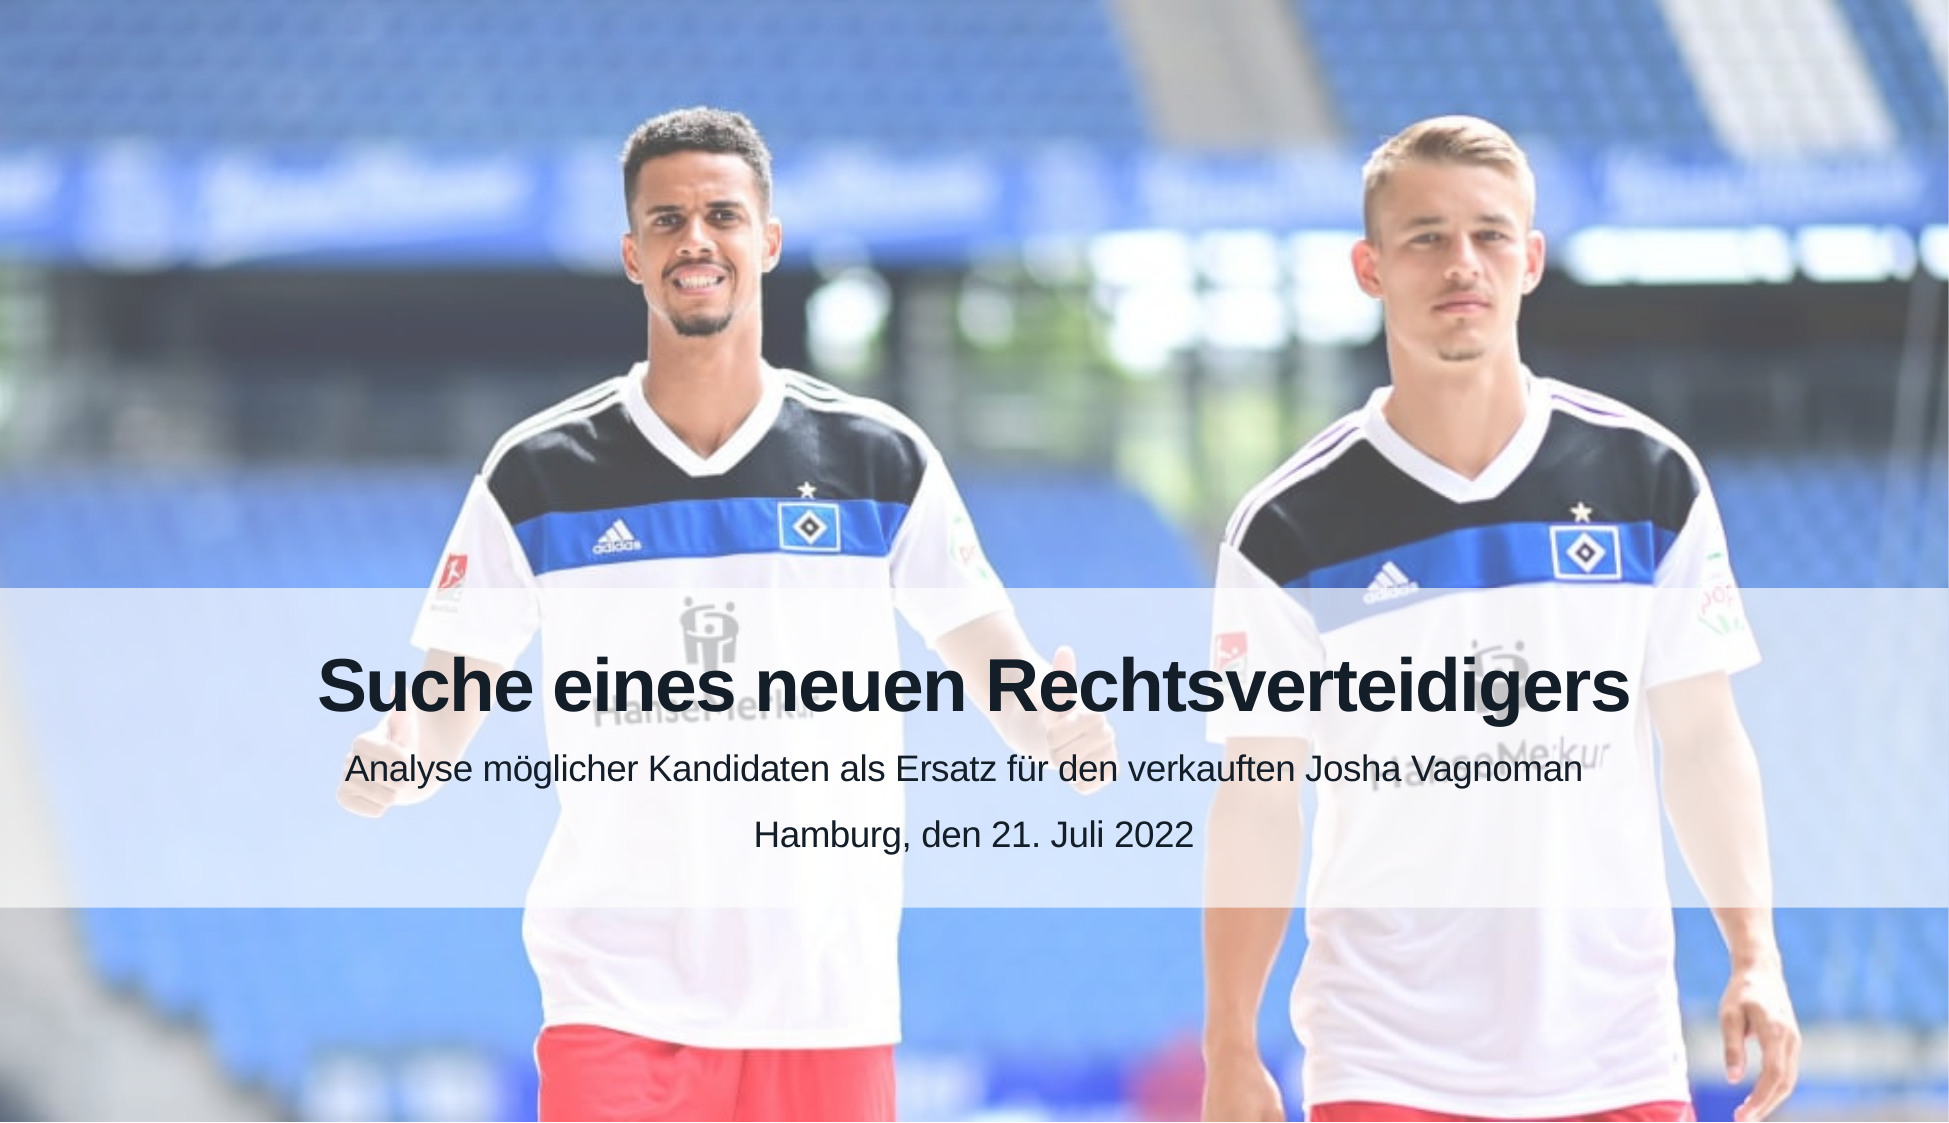

Suche eines neuen Rechtsverteidigers
Analyse möglicher Kandidaten als Ersatz für den verkauften Josha Vagnoman
Hamburg, den 21. Juli 2022